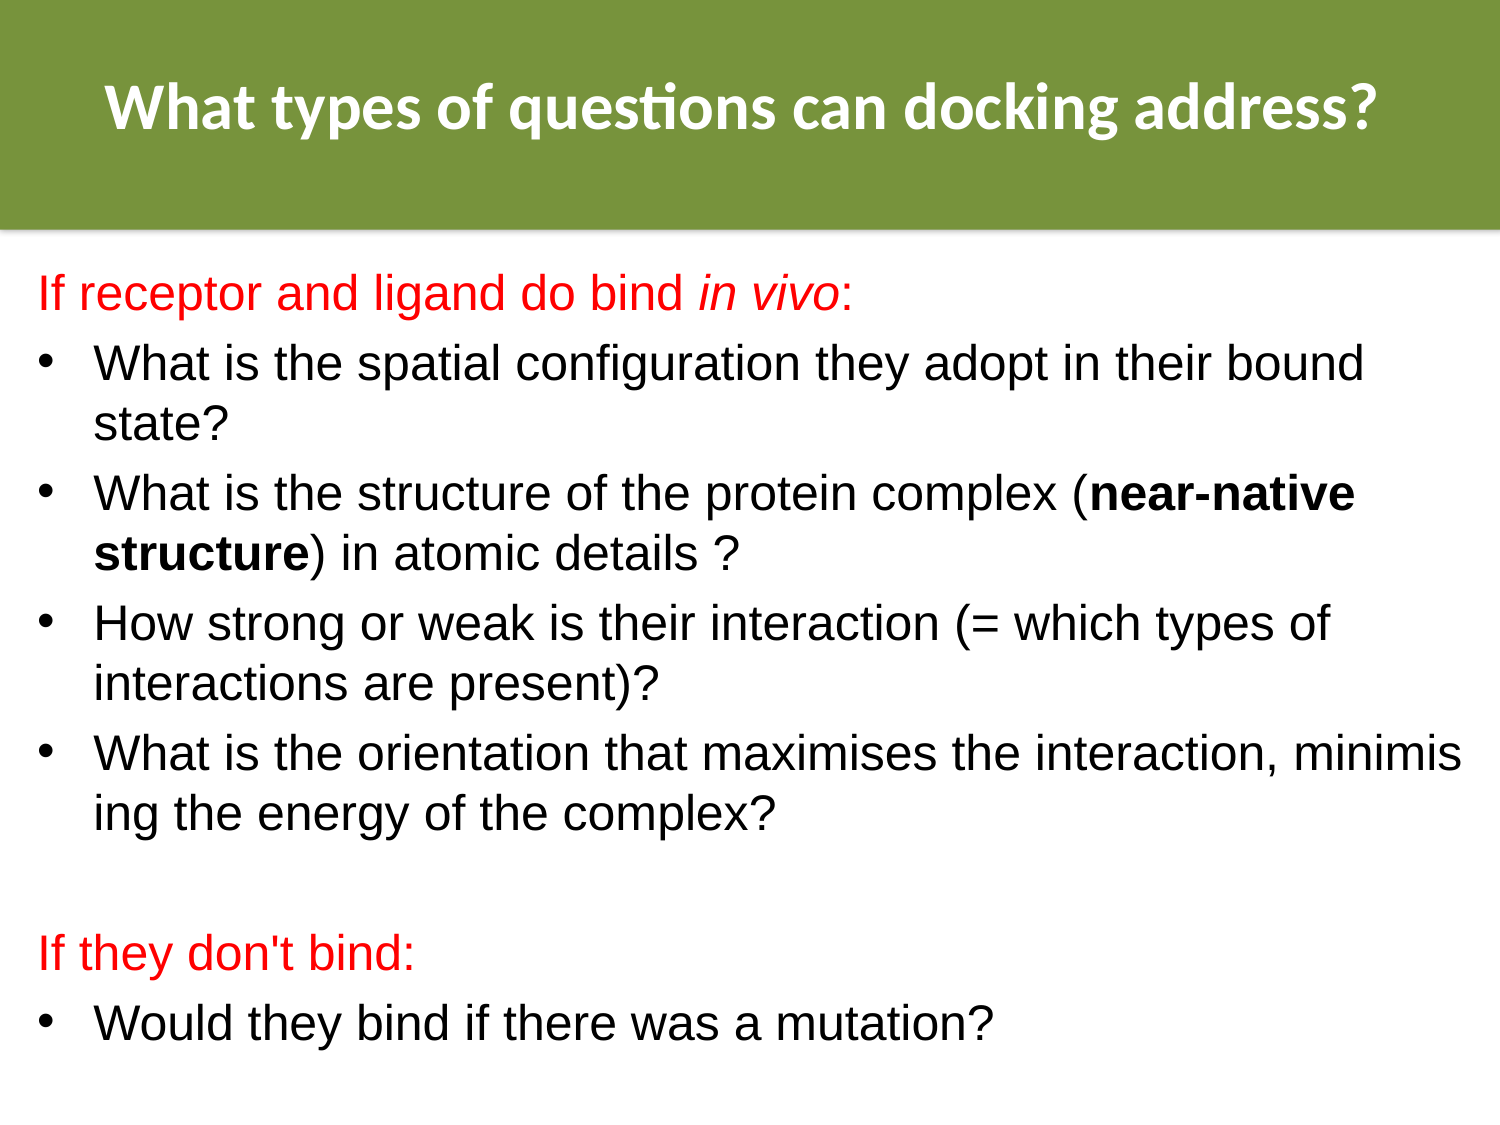

# What types of questions can docking address?
If receptor and ligand do bind in vivo:
What is the spatial configuration they adopt in their bound state?
What is the structure of the protein complex (near-native structure) in atomic details ?
How strong or weak is their interaction (= which types of interactions are present)?
What is the orientation that maximises the interaction, minimising the energy of the complex?

If they don't bind:
Would they bind if there was a mutation?